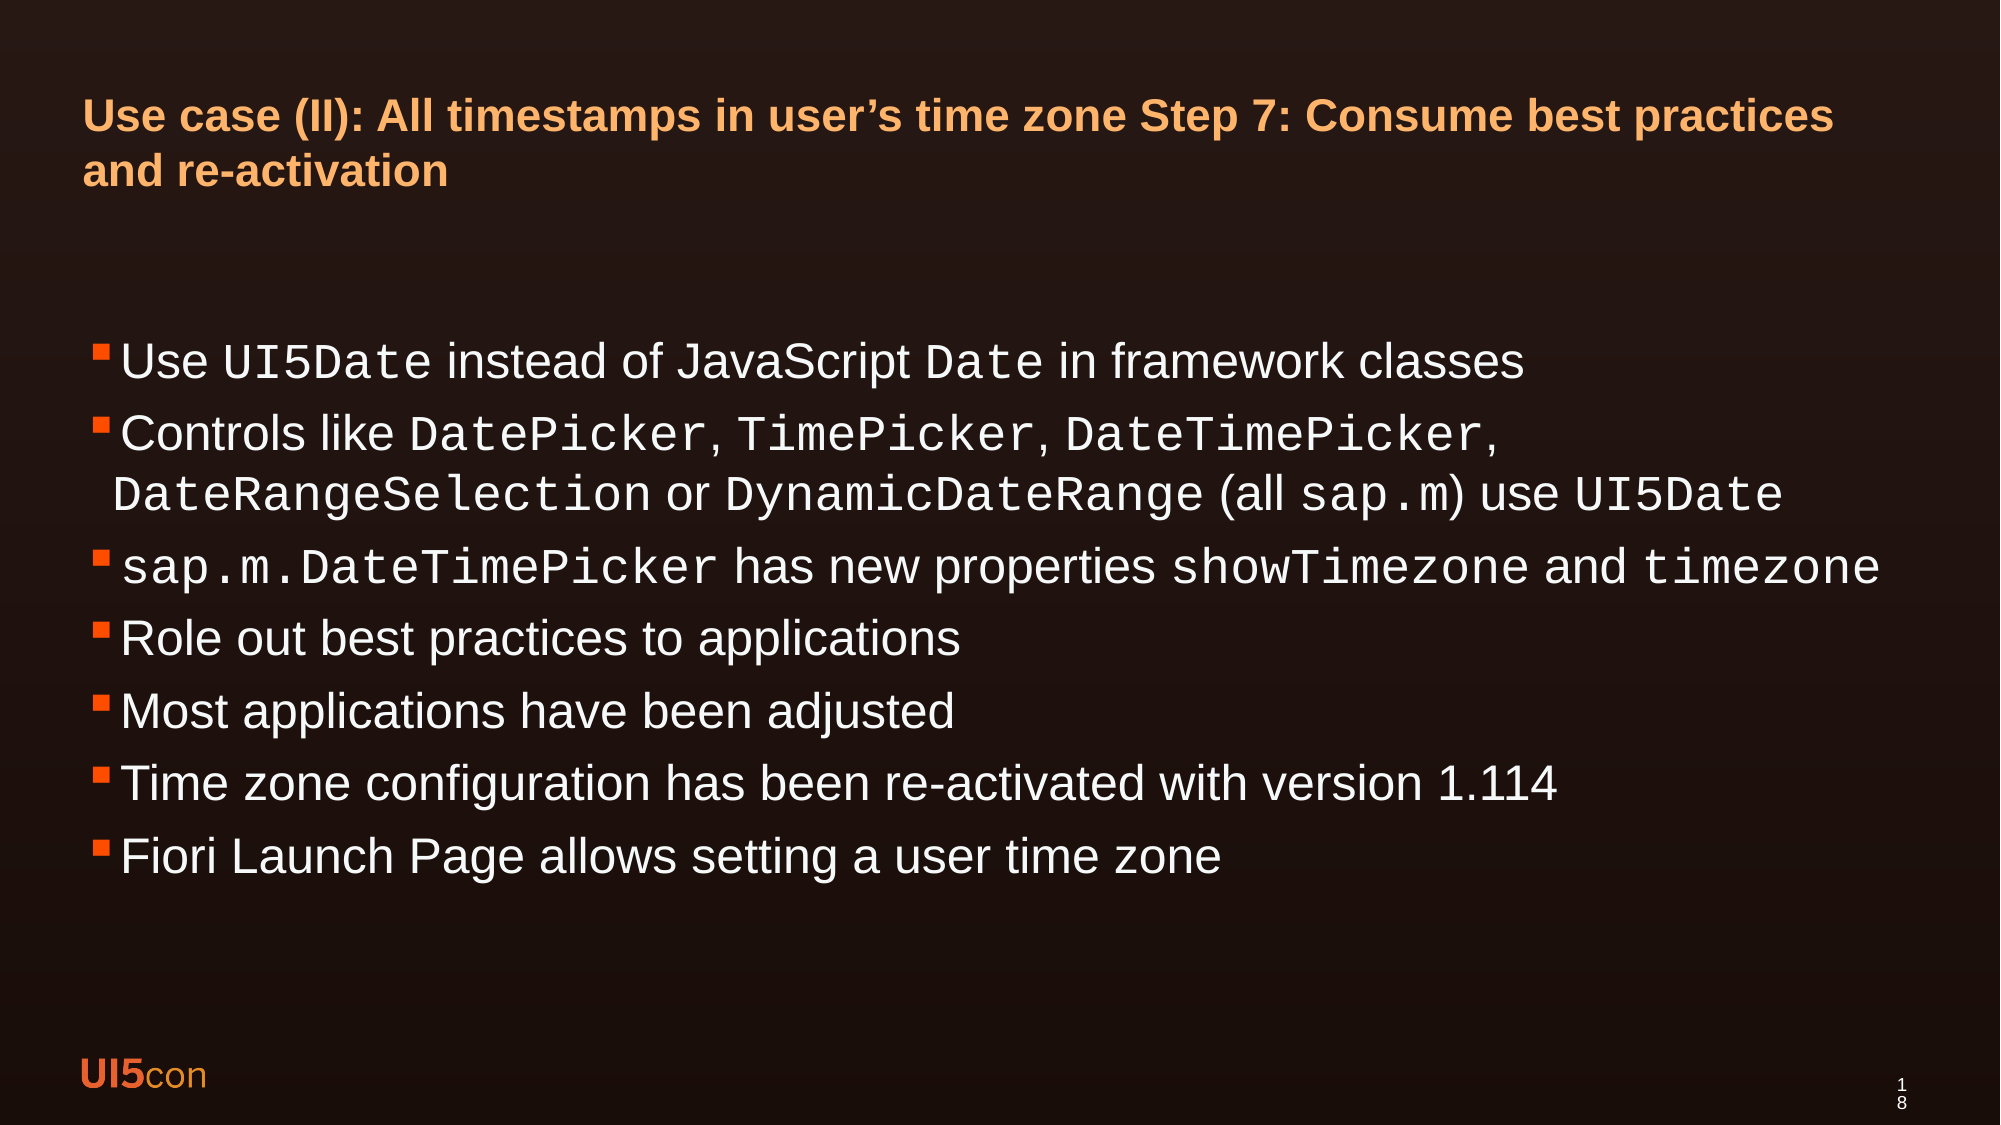

# Use case (II): All timestamps in user’s time zone Step 7: Consume best practices and re-activation
Use UI5Date instead of JavaScript Date in framework classes
Controls like DatePicker, TimePicker, DateTimePicker, DateRangeSelection or DynamicDateRange (all sap.m) use UI5Date
sap.m.DateTimePicker has new properties showTimezone and timezone
Role out best practices to applications
Most applications have been adjusted
Time zone configuration has been re-activated with version 1.114
Fiori Launch Page allows setting a user time zone

18